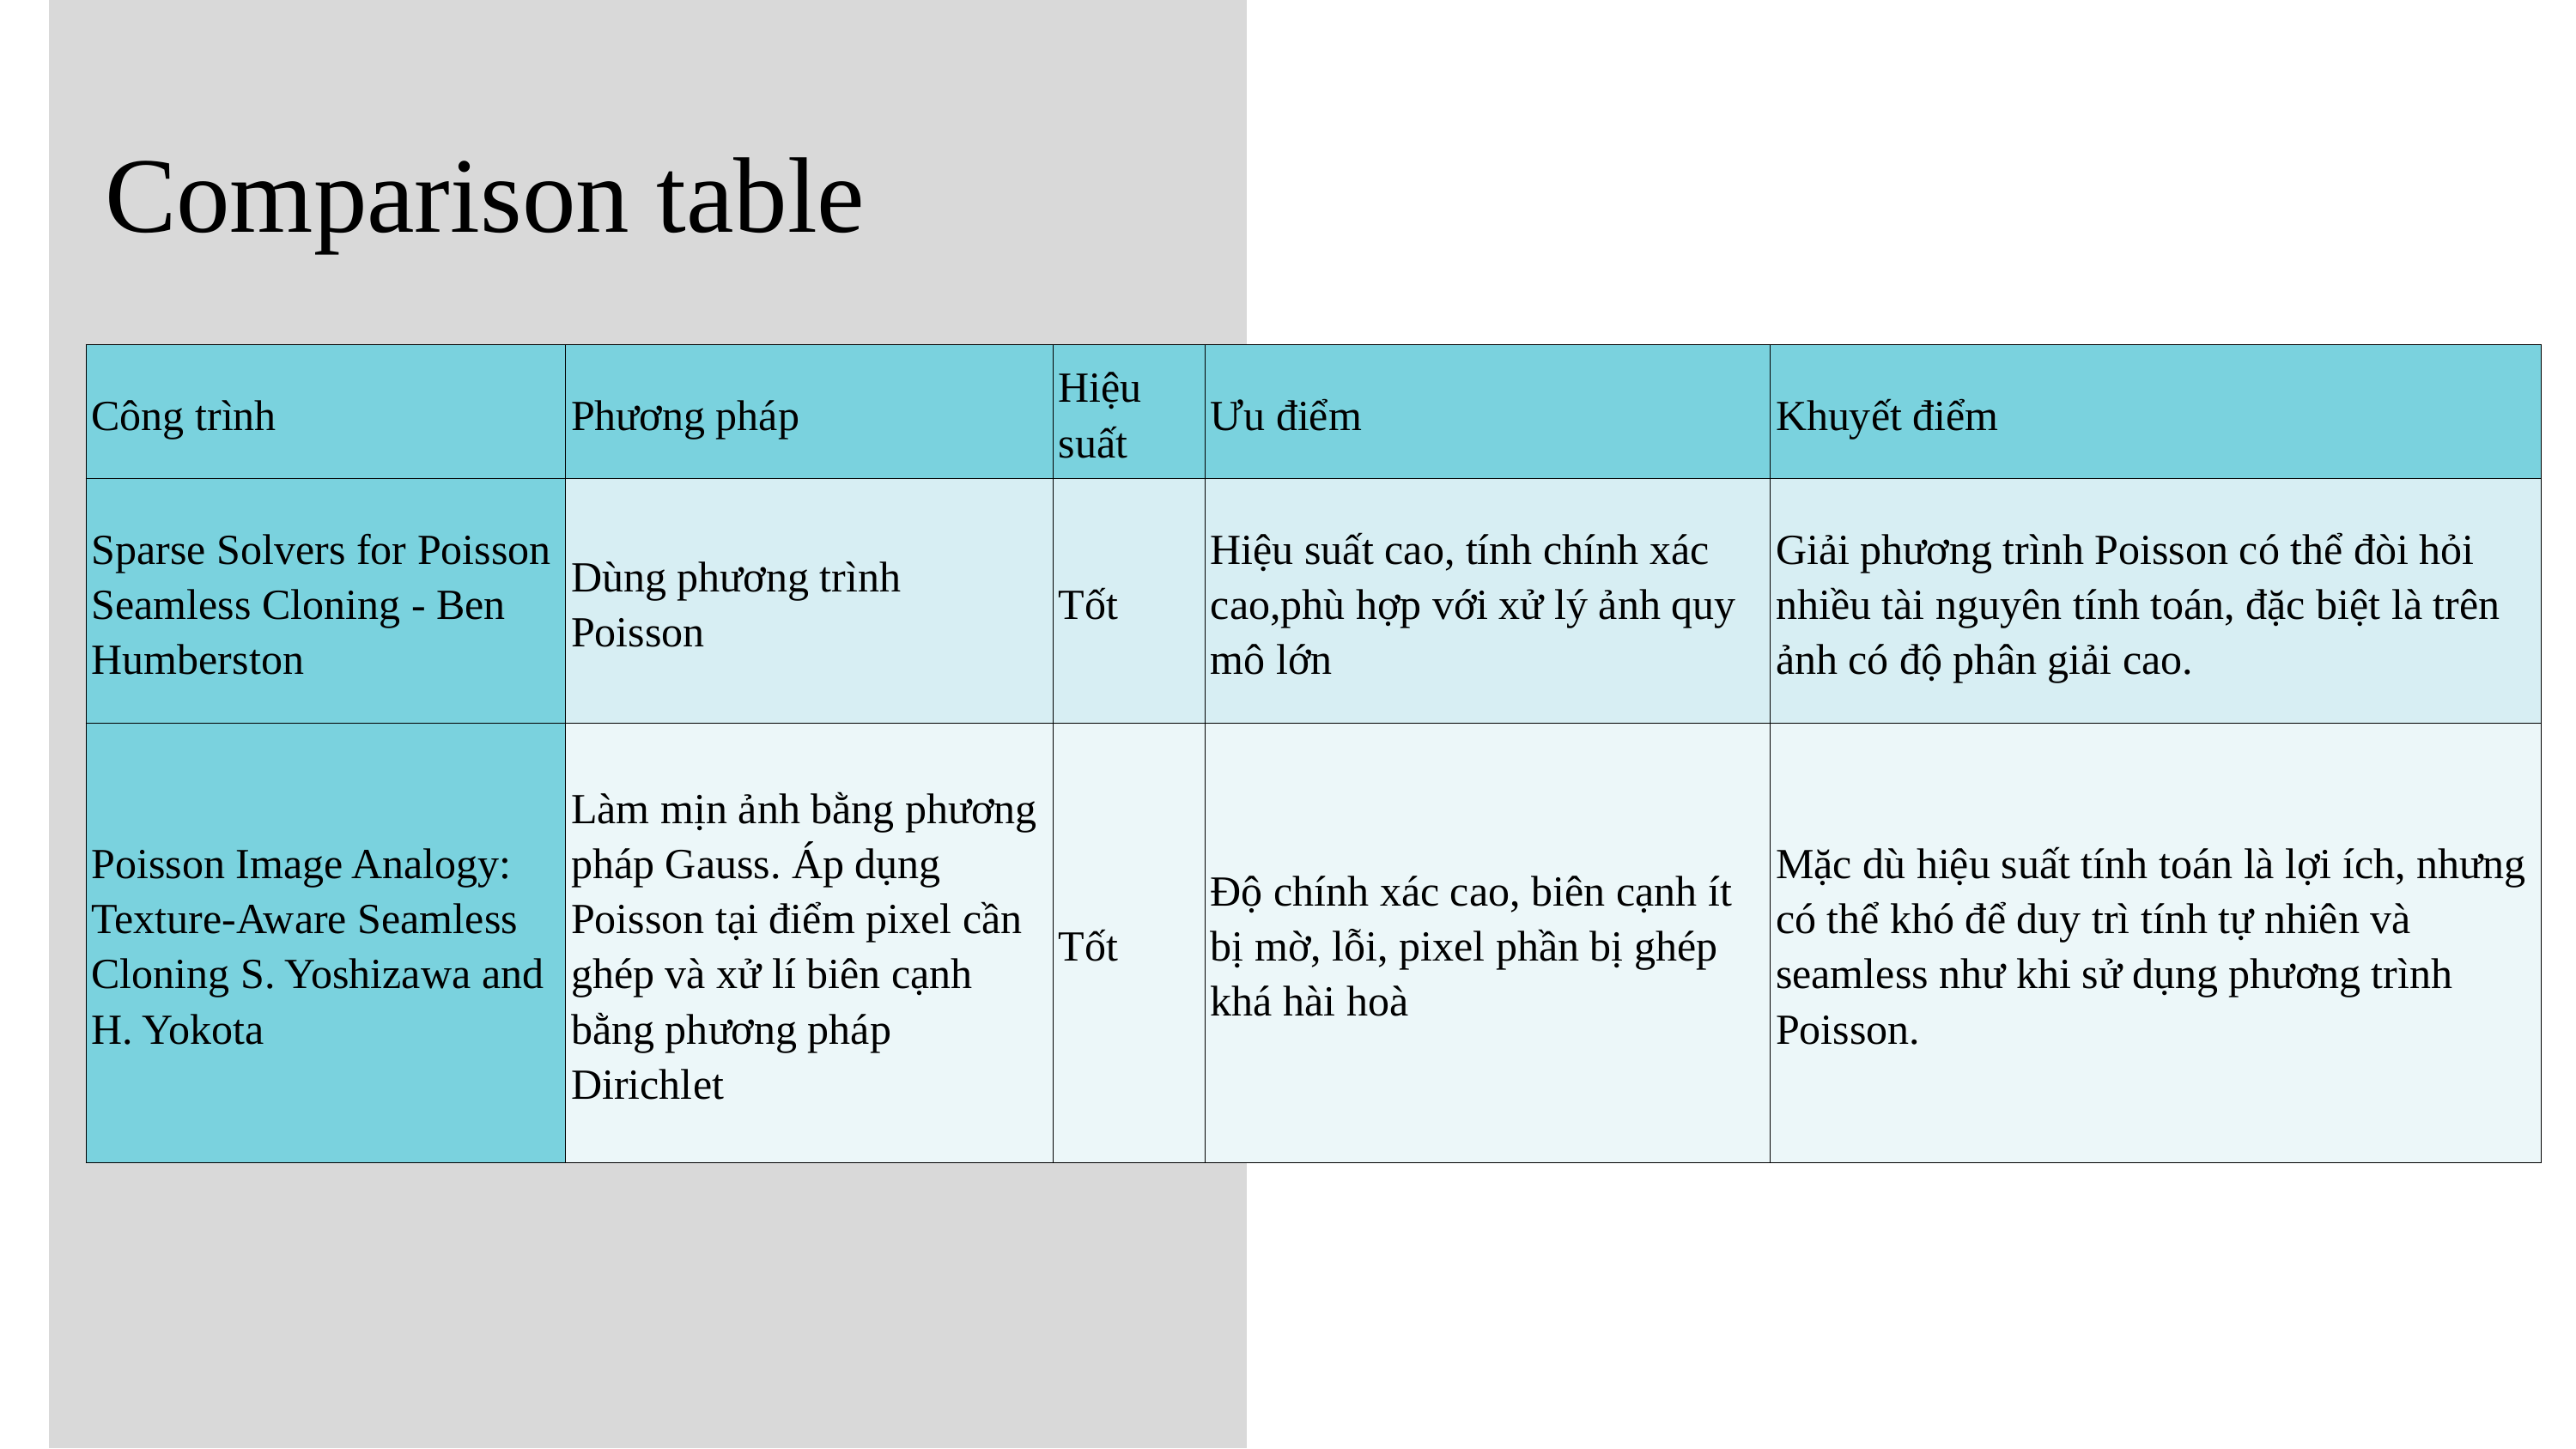

Comparison table

| Công trình | Phương pháp | Hiệu suất | Ưu điểm | Khuyết điểm |
| --- | --- | --- | --- | --- |
| Sparse Solvers for Poisson Seamless Cloning - Ben Humberston | Dùng phương trình  Poisson | Tốt | Hiệu suất cao, tính chính xác cao,phù hợp với xử lý ảnh quy mô lớn | Giải phương trình Poisson có thể đòi hỏi nhiều tài nguyên tính toán, đặc biệt là trên ảnh có độ phân giải cao. |
| Poisson Image Analogy: Texture-Aware Seamless Cloning S. Yoshizawa and H. Yokota | Làm mịn ảnh bằng phương pháp Gauss. Áp dụng Poisson tại điểm pixel cần ghép và xử lí biên cạnh bằng phương pháp Dirichlet | Tốt | Độ chính xác cao, biên cạnh ít bị mờ, lỗi, pixel phần bị ghép khá hài hoà | Mặc dù hiệu suất tính toán là lợi ích, nhưng có thể khó để duy trì tính tự nhiên và seamless như khi sử dụng phương trình Poisson. |